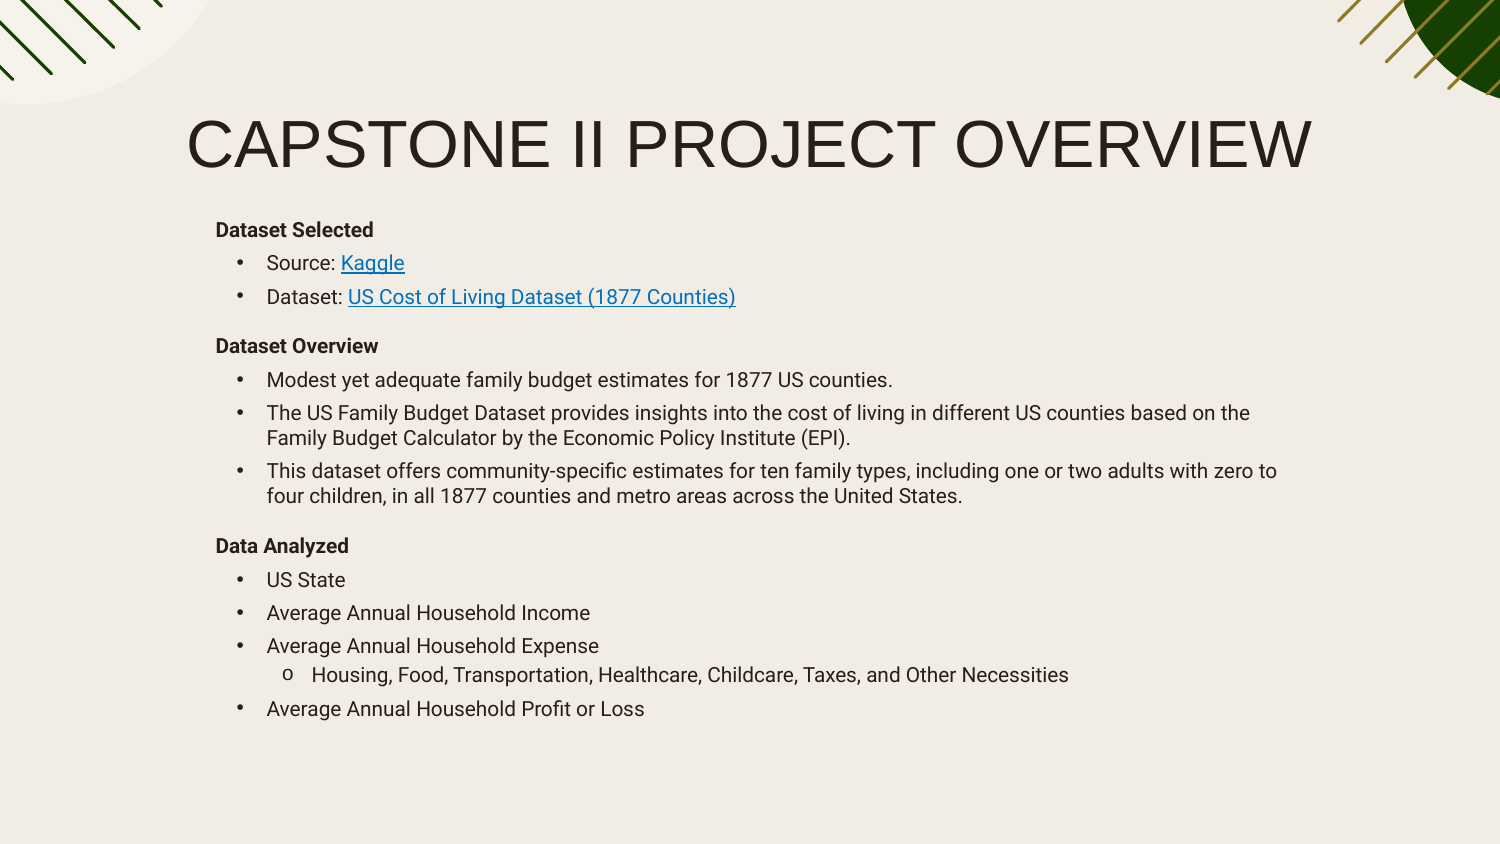

# CAPSTONE II PROJECT OVERVIEW
Dataset Selected
Source: Kaggle
Dataset: US Cost of Living Dataset (1877 Counties)
Dataset Overview
Modest yet adequate family budget estimates for 1877 US counties.
The US Family Budget Dataset provides insights into the cost of living in different US counties based on the Family Budget Calculator by the Economic Policy Institute (EPI).
This dataset offers community-specific estimates for ten family types, including one or two adults with zero to four children, in all 1877 counties and metro areas across the United States.
Data Analyzed
US State
Average Annual Household Income
Average Annual Household Expense
Housing, Food, Transportation, Healthcare, Childcare, Taxes, and Other Necessities
Average Annual Household Profit or Loss